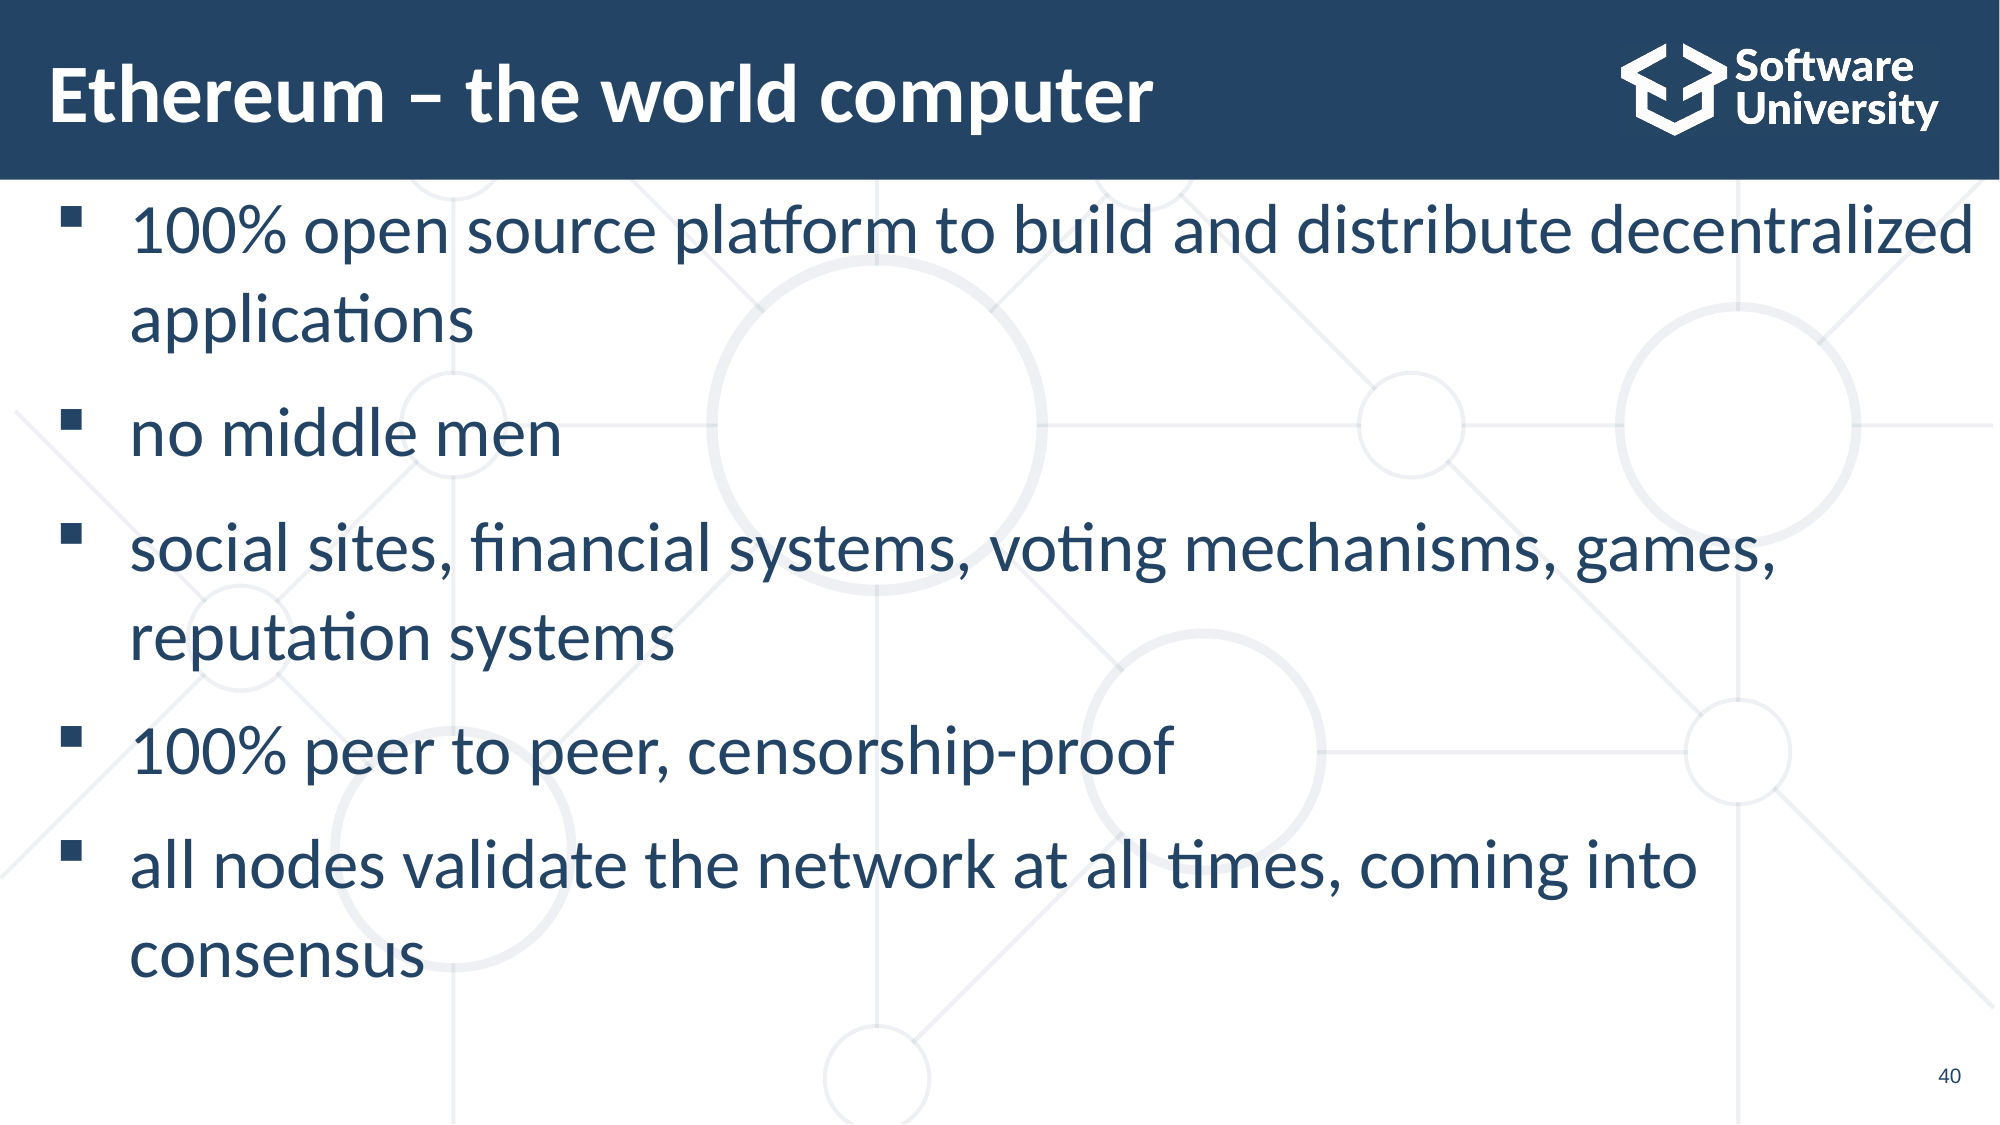

# Ethereum – the world computer
100% open source platform to build and distribute decentralized applications
no middle men
social sites, financial systems, voting mechanisms, games,
reputation systems
100% peer to peer, censorship-proof
all nodes validate the network at all times, coming into
consensus

40